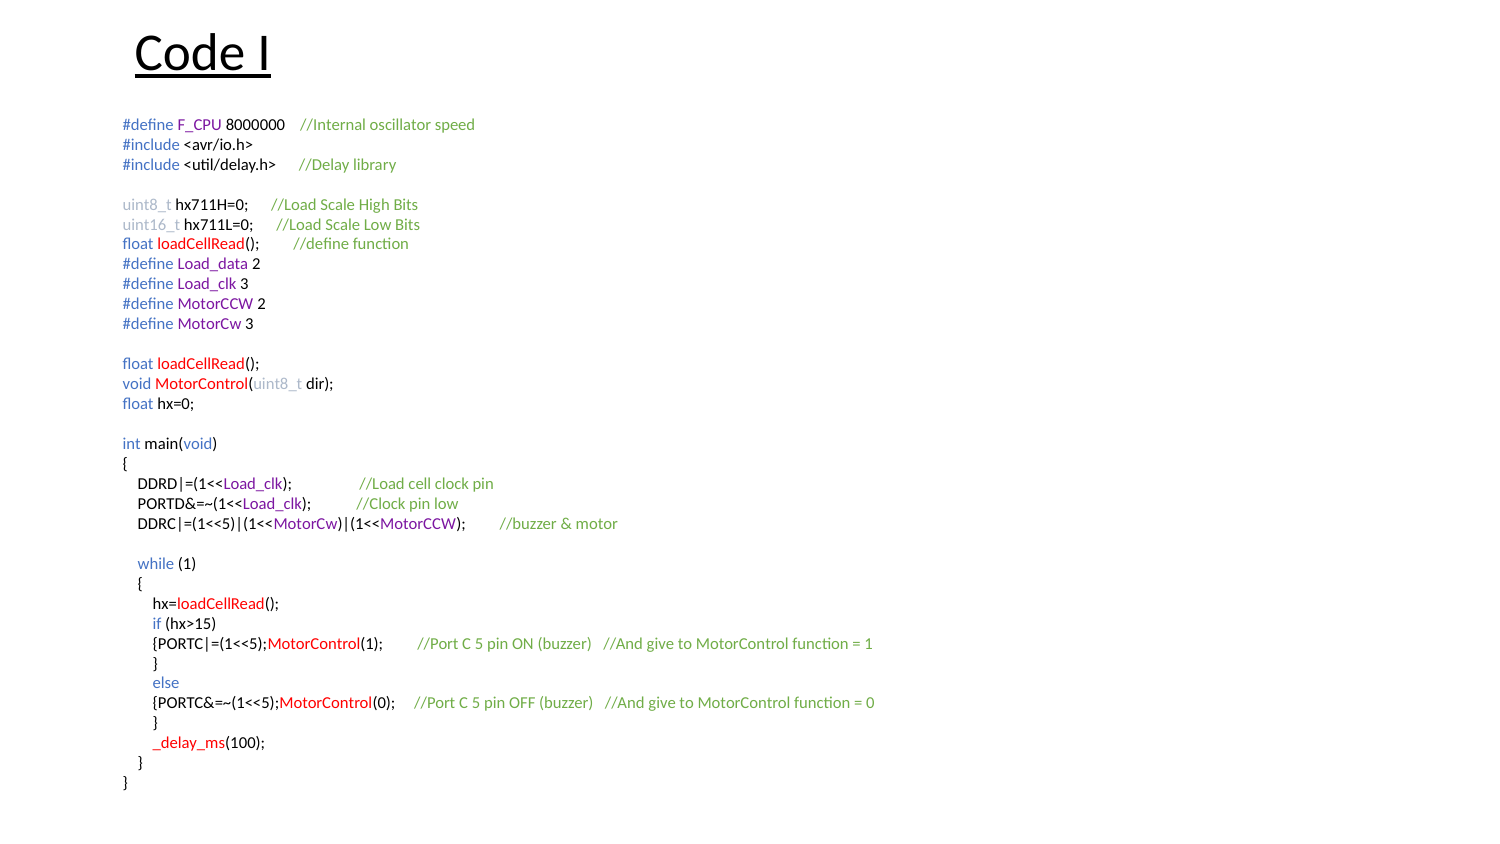

# Code I
#define F_CPU 8000000    //Internal oscillator speed
#include <avr/io.h>
#include <util/delay.h>      //Delay library

uint8_t hx711H=0;      //Load Scale High Bits
uint16_t hx711L=0;      //Load Scale Low Bits
float loadCellRead();         //define function
#define Load_data 2
#define Load_clk 3
#define MotorCCW 2
#define MotorCw 3

float loadCellRead();
void MotorControl(uint8_t dir);
float hx=0;

int main(void)
{
    DDRD|=(1<<Load_clk);                  //Load cell clock pin
    PORTD&=~(1<<Load_clk);            //Clock pin low
    DDRC|=(1<<5)|(1<<MotorCw)|(1<<MotorCCW);         //buzzer & motor

    while (1)
    {
        hx=loadCellRead();
        if (hx>15)
        {PORTC|=(1<<5);MotorControl(1);         //Port C 5 pin ON (buzzer)   //And give to MotorControl function = 1
        }
        else
        {PORTC&=~(1<<5);MotorControl(0);     //Port C 5 pin OFF (buzzer)   //And give to MotorControl function = 0
        }
        _delay_ms(100);
    }
}